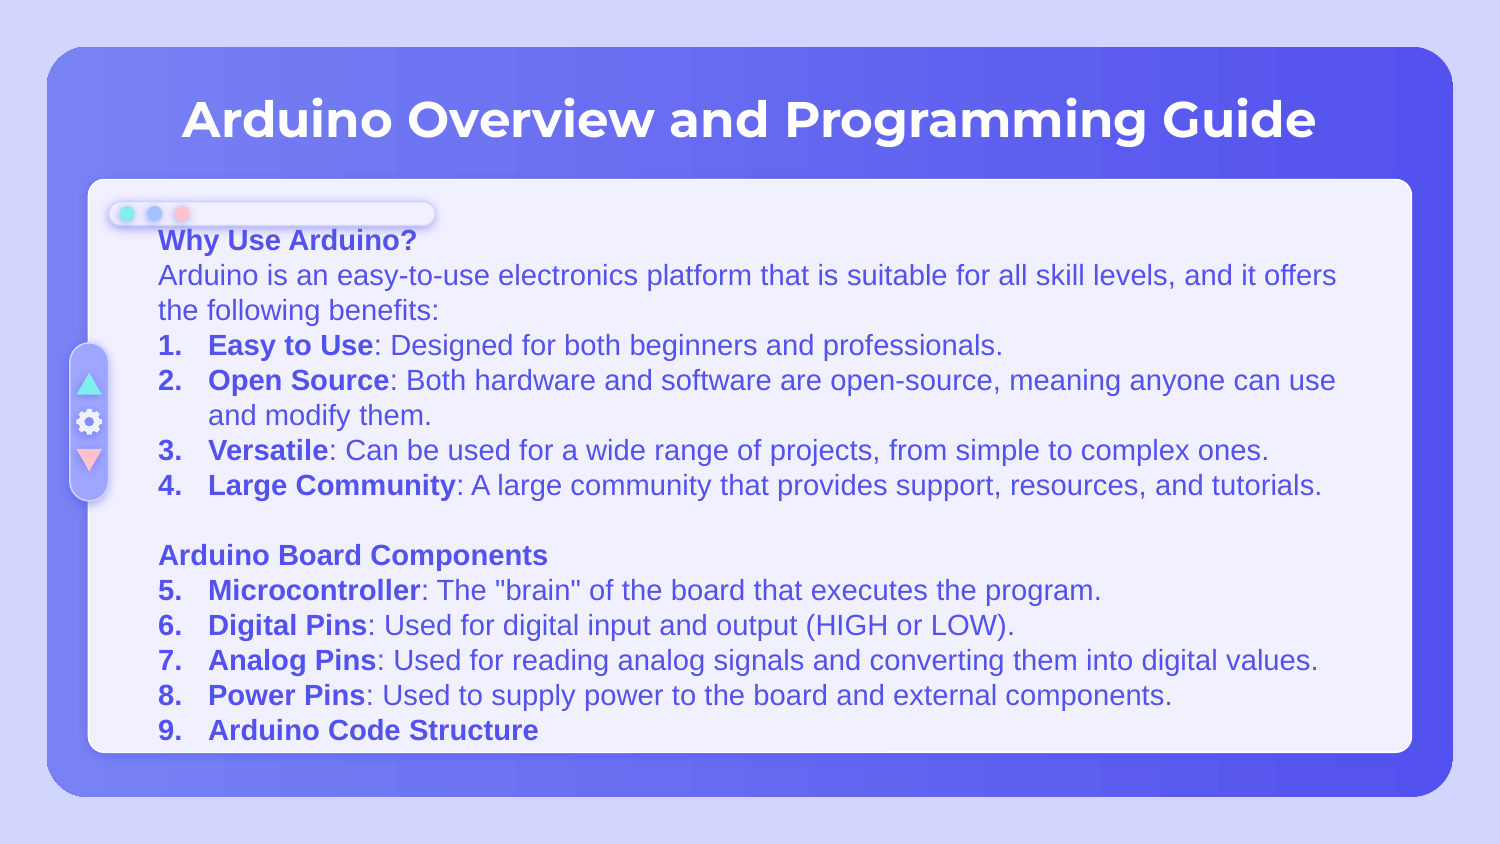

# Arduino Overview and Programming Guide
Why Use Arduino?
Arduino is an easy-to-use electronics platform that is suitable for all skill levels, and it offers the following benefits:
Easy to Use: Designed for both beginners and professionals.
Open Source: Both hardware and software are open-source, meaning anyone can use and modify them.
Versatile: Can be used for a wide range of projects, from simple to complex ones.
Large Community: A large community that provides support, resources, and tutorials.

Arduino Board Components
Microcontroller: The "brain" of the board that executes the program.
Digital Pins: Used for digital input and output (HIGH or LOW).
Analog Pins: Used for reading analog signals and converting them into digital values.
Power Pins: Used to supply power to the board and external components.
Arduino Code Structure